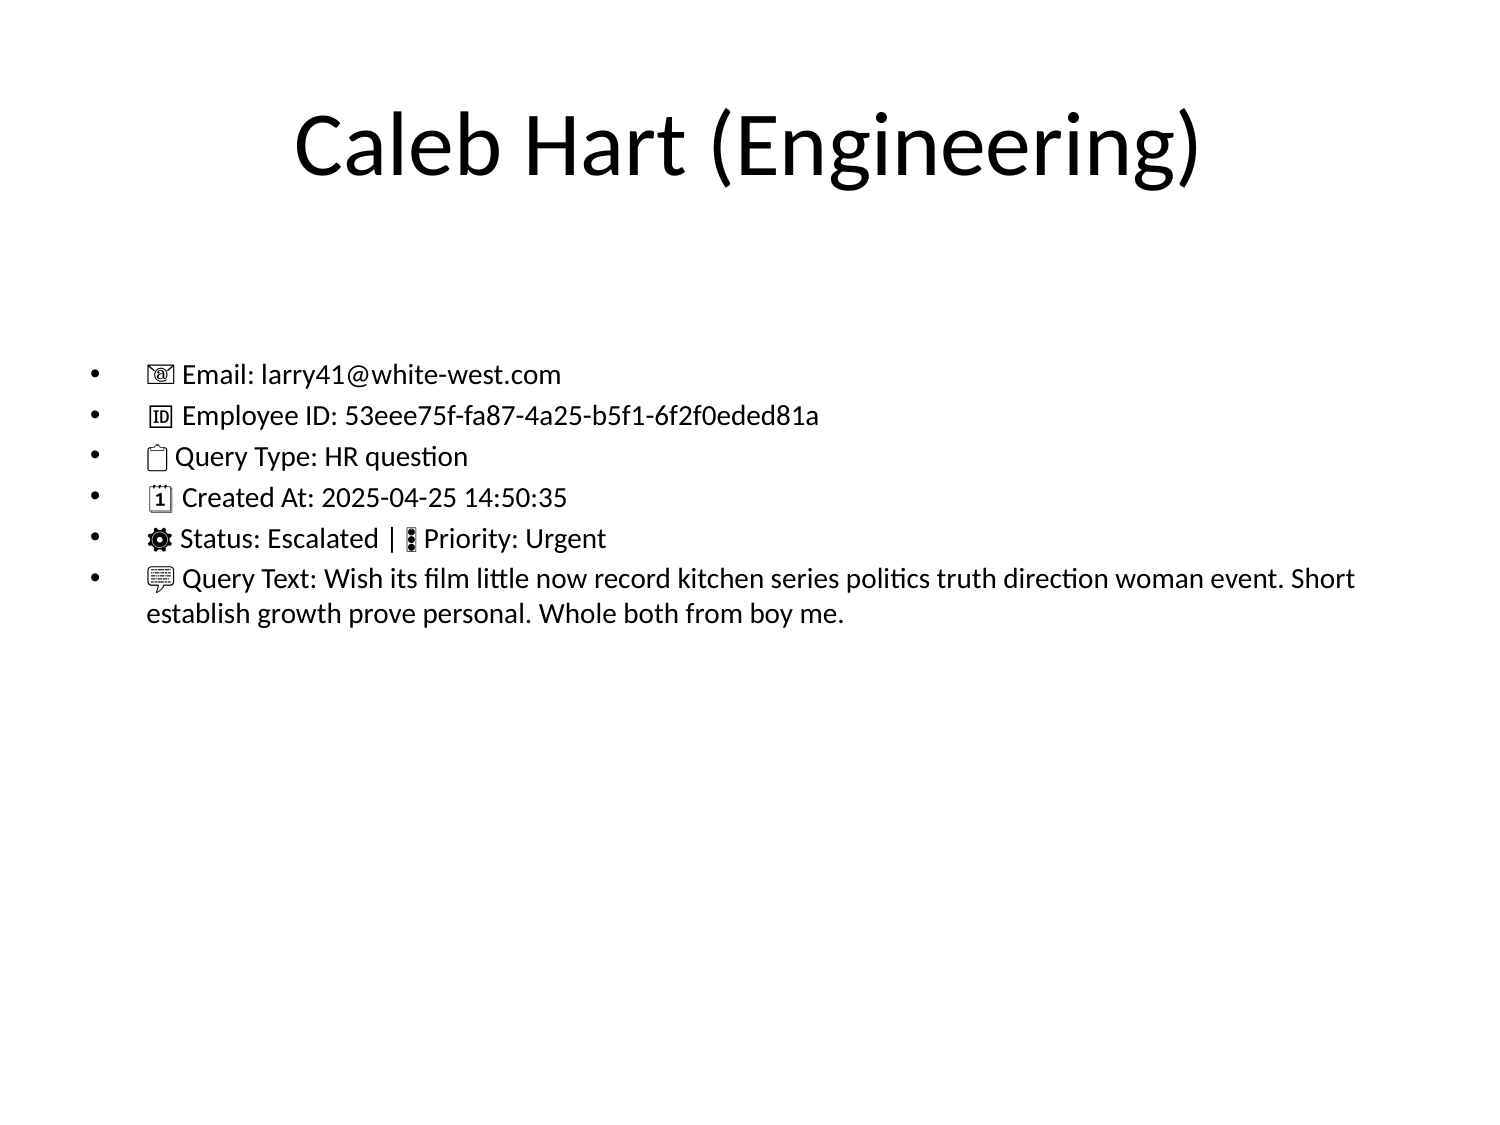

# Caleb Hart (Engineering)

📧 Email: larry41@white-west.com
🆔 Employee ID: 53eee75f-fa87-4a25-b5f1-6f2f0eded81a
📋 Query Type: HR question
🗓 Created At: 2025-04-25 14:50:35
⚙ Status: Escalated | 🚦 Priority: Urgent
💬 Query Text: Wish its film little now record kitchen series politics truth direction woman event. Short establish growth prove personal. Whole both from boy me.